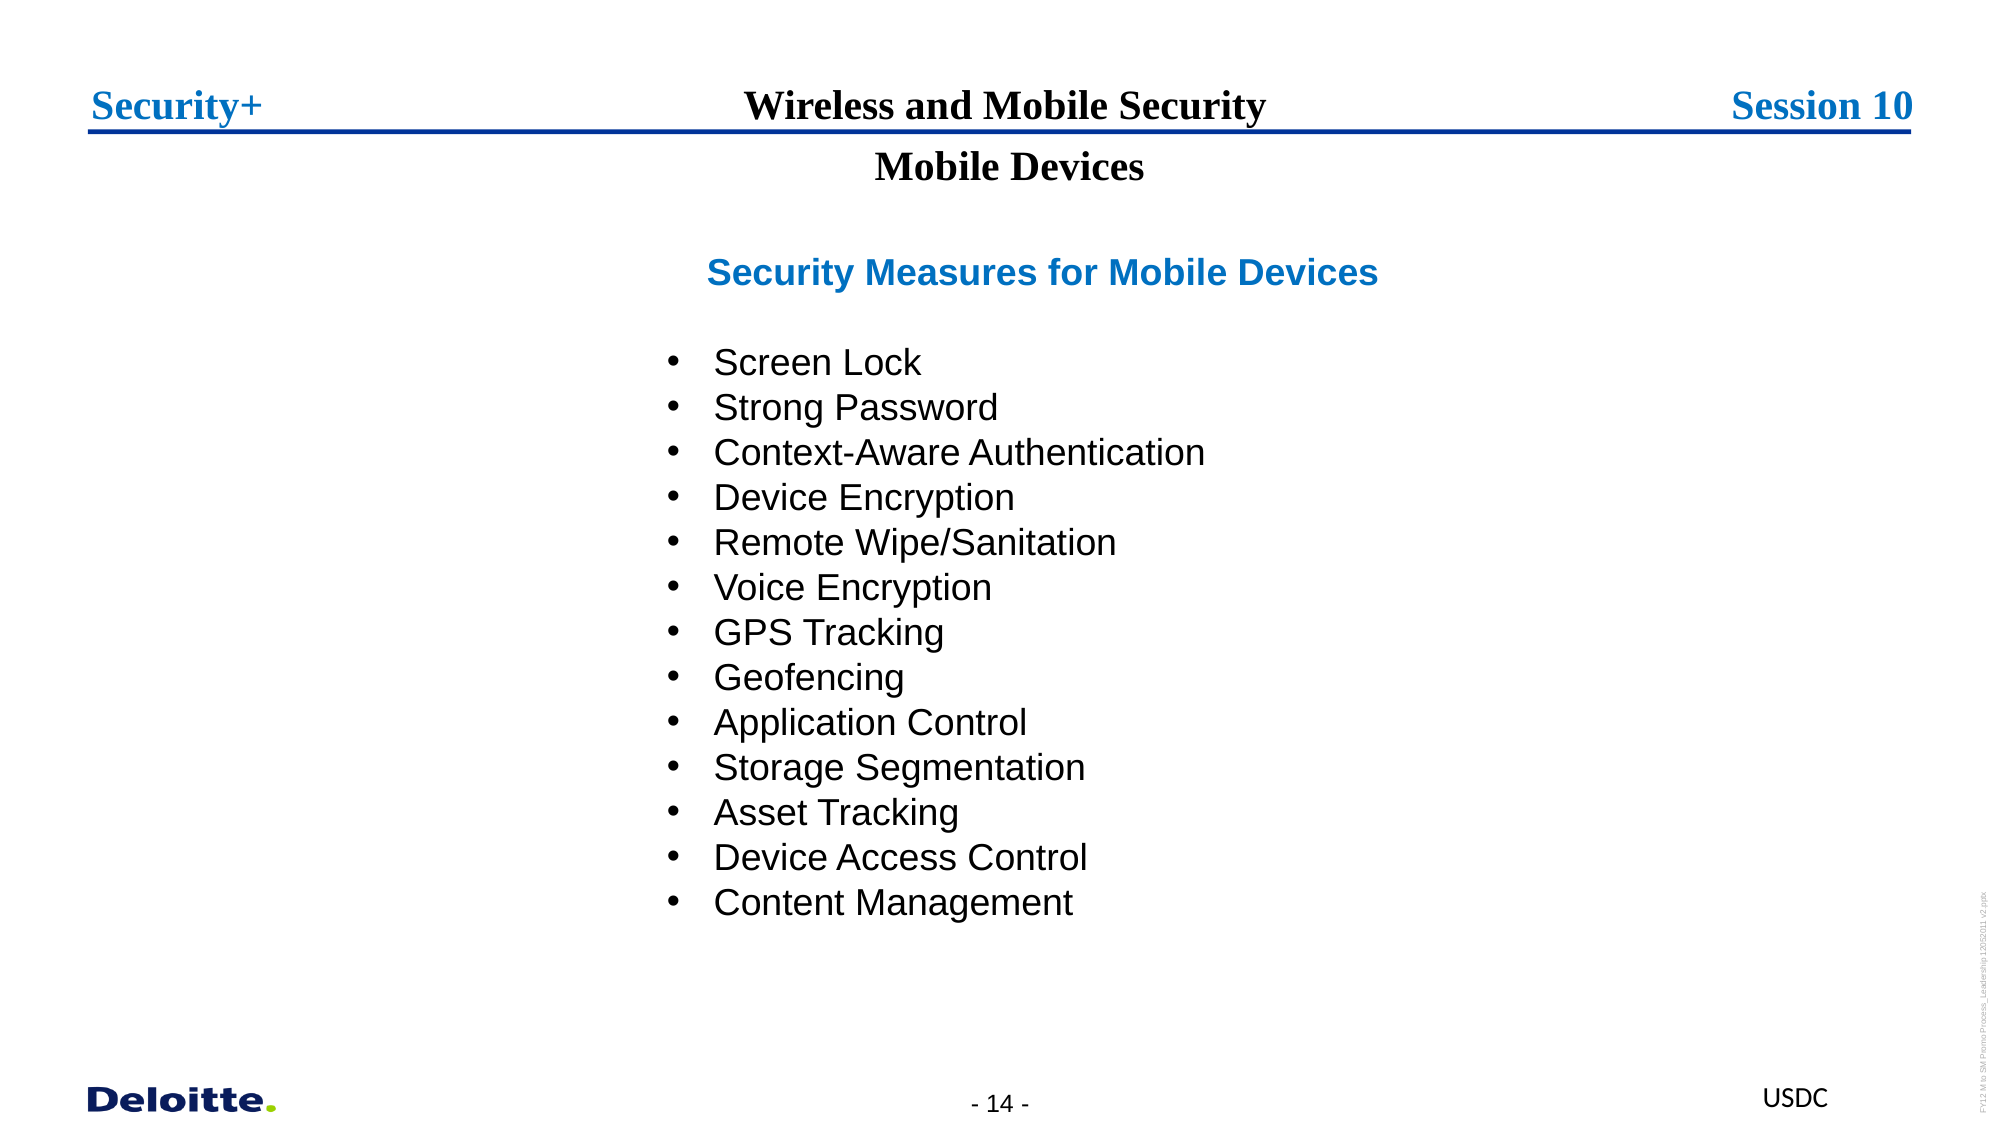

Security+
# Wireless and Mobile Security
Session 10
  Mobile Devices
Security Measures for Mobile Devices

Screen Lock
Strong Password
Context-Aware Authentication
Device Encryption
Remote Wipe/Sanitation
Voice Encryption
GPS Tracking
Geofencing
Application Control
Storage Segmentation
Asset Tracking
Device Access Control
Content Management